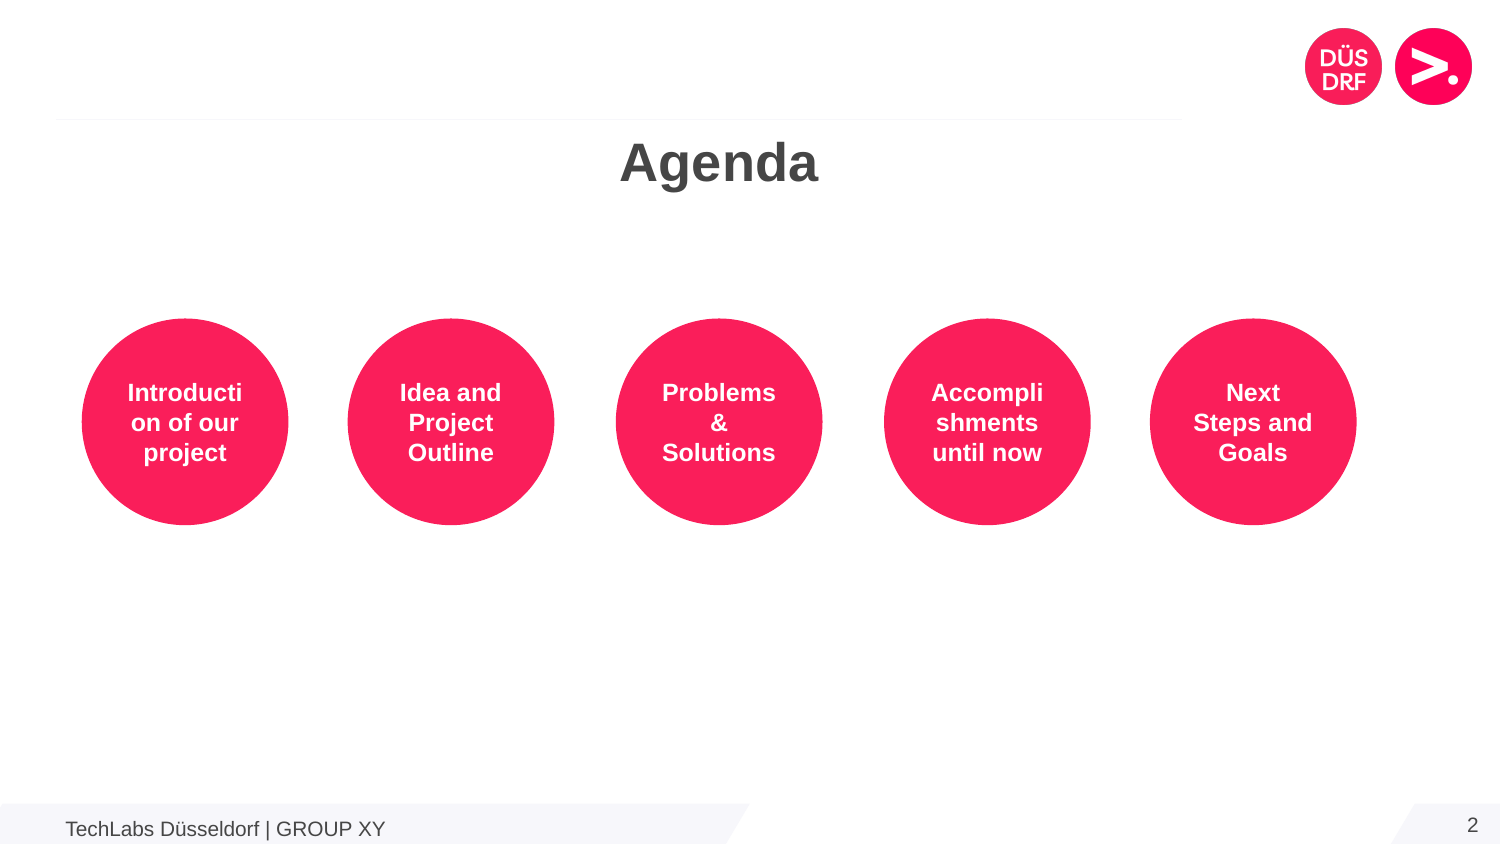

# Agenda
Introduction of our project
Idea and Project Outline
Problems & Solutions
Accomplishments until now
Next Steps and Goals
2